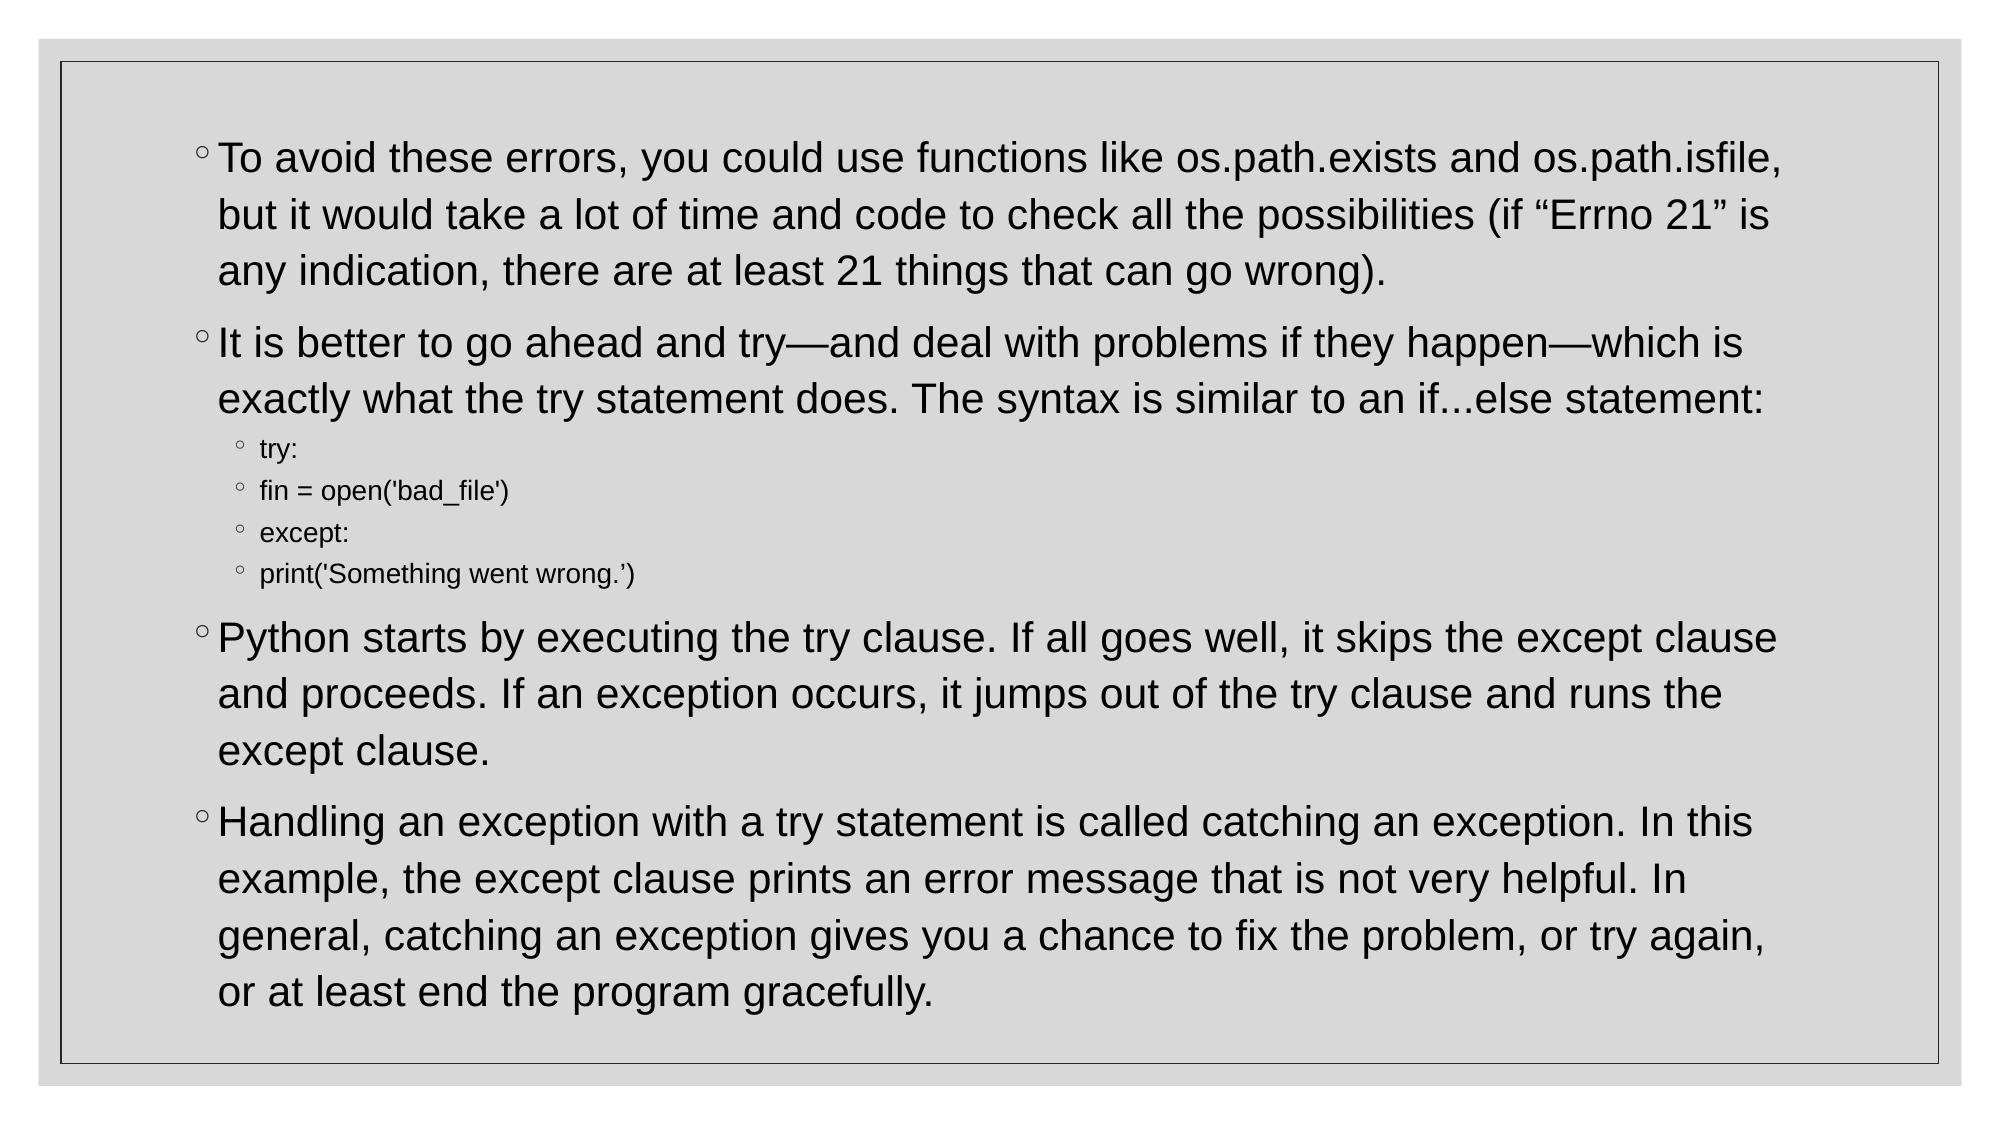

To avoid these errors, you could use functions like os.path.exists and os.path.isfile, but it would take a lot of time and code to check all the possibilities (if “Errno 21” is any indication, there are at least 21 things that can go wrong).
It is better to go ahead and try—and deal with problems if they happen—which is exactly what the try statement does. The syntax is similar to an if...else statement:
try:
fin = open('bad_file')
except:
print('Something went wrong.’)
Python starts by executing the try clause. If all goes well, it skips the except clause and proceeds. If an exception occurs, it jumps out of the try clause and runs the except clause.
Handling an exception with a try statement is called catching an exception. In this example, the except clause prints an error message that is not very helpful. In general, catching an exception gives you a chance to fix the problem, or try again, or at least end the program gracefully.